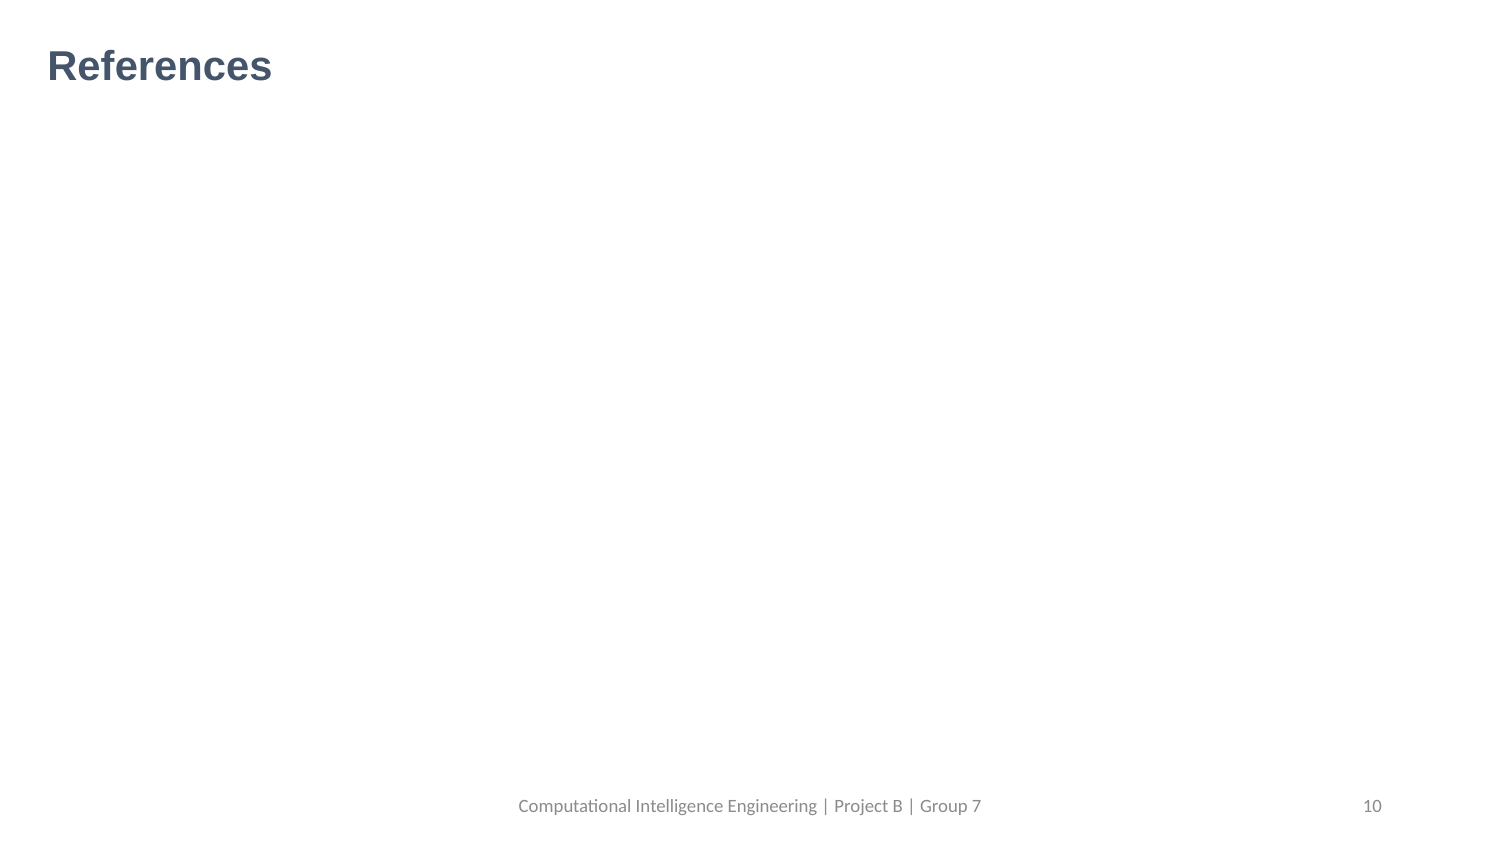

# References

Computational Intelligence Engineering | Project B | Group 7
10